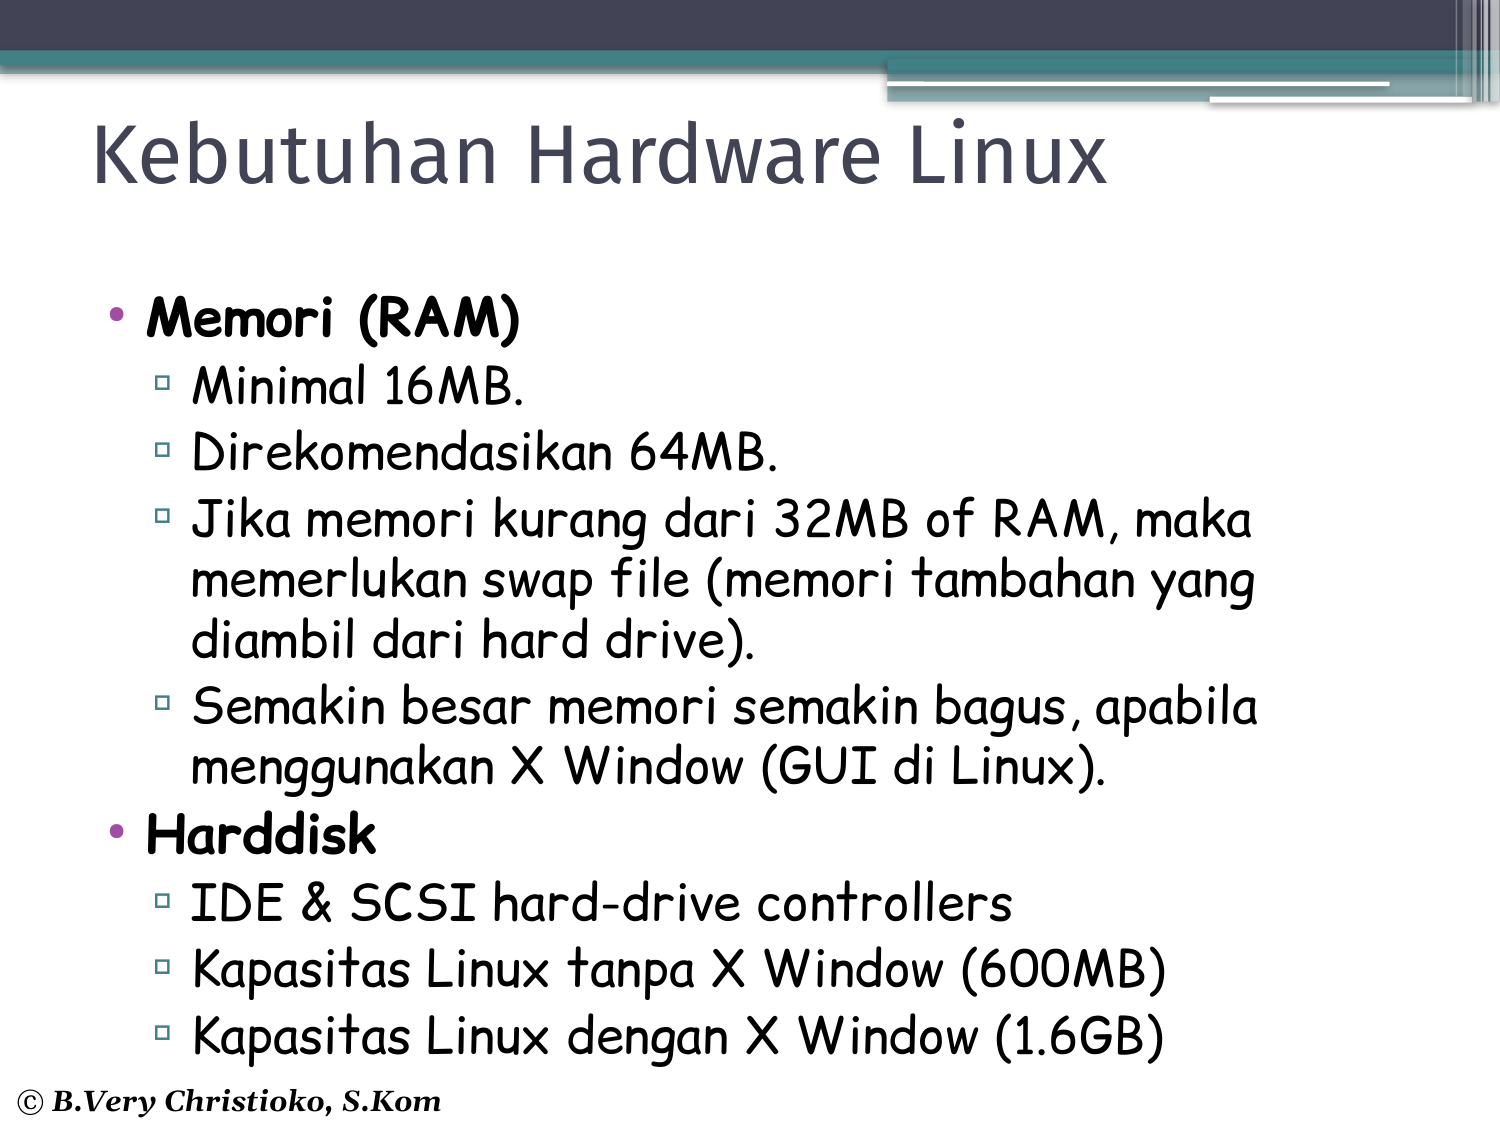

# Kebutuhan Hardware Linux
Memori (RAM)
Minimal 16MB.
Direkomendasikan 64MB.
Jika memori kurang dari 32MB of RAM, maka memerlukan swap file (memori tambahan yang diambil dari hard drive).
Semakin besar memori semakin bagus, apabila menggunakan X Window (GUI di Linux).
Harddisk
IDE & SCSI hard-drive controllers
Kapasitas Linux tanpa X Window (600MB)
Kapasitas Linux dengan X Window (1.6GB)
© B.Very Christioko, S.Kom